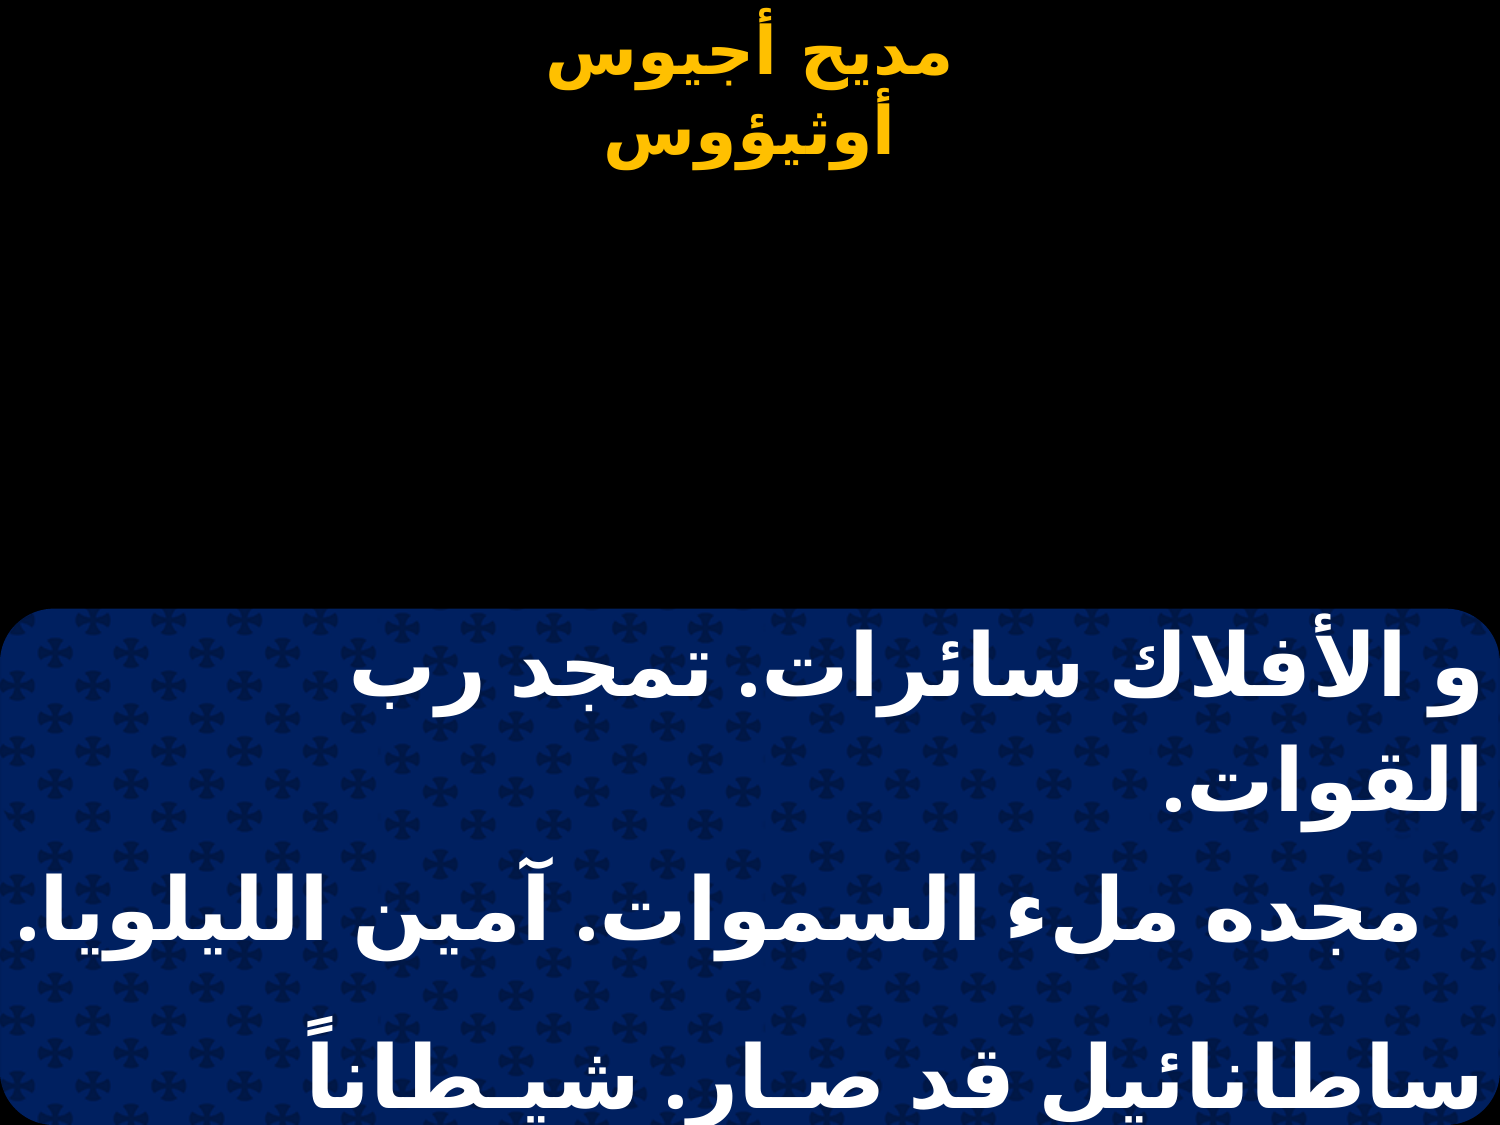

#
| و الأفلاك سائرات. تمجد رب القوات. |
| --- |
| مجده ملء السموات. آمين الليلويا. |
|  |
| ساطانائيل قد صـار. شيـطاناً بالاسـتكبار. |
| لما بطُل ذا التذكار. آمين الليلويا. |